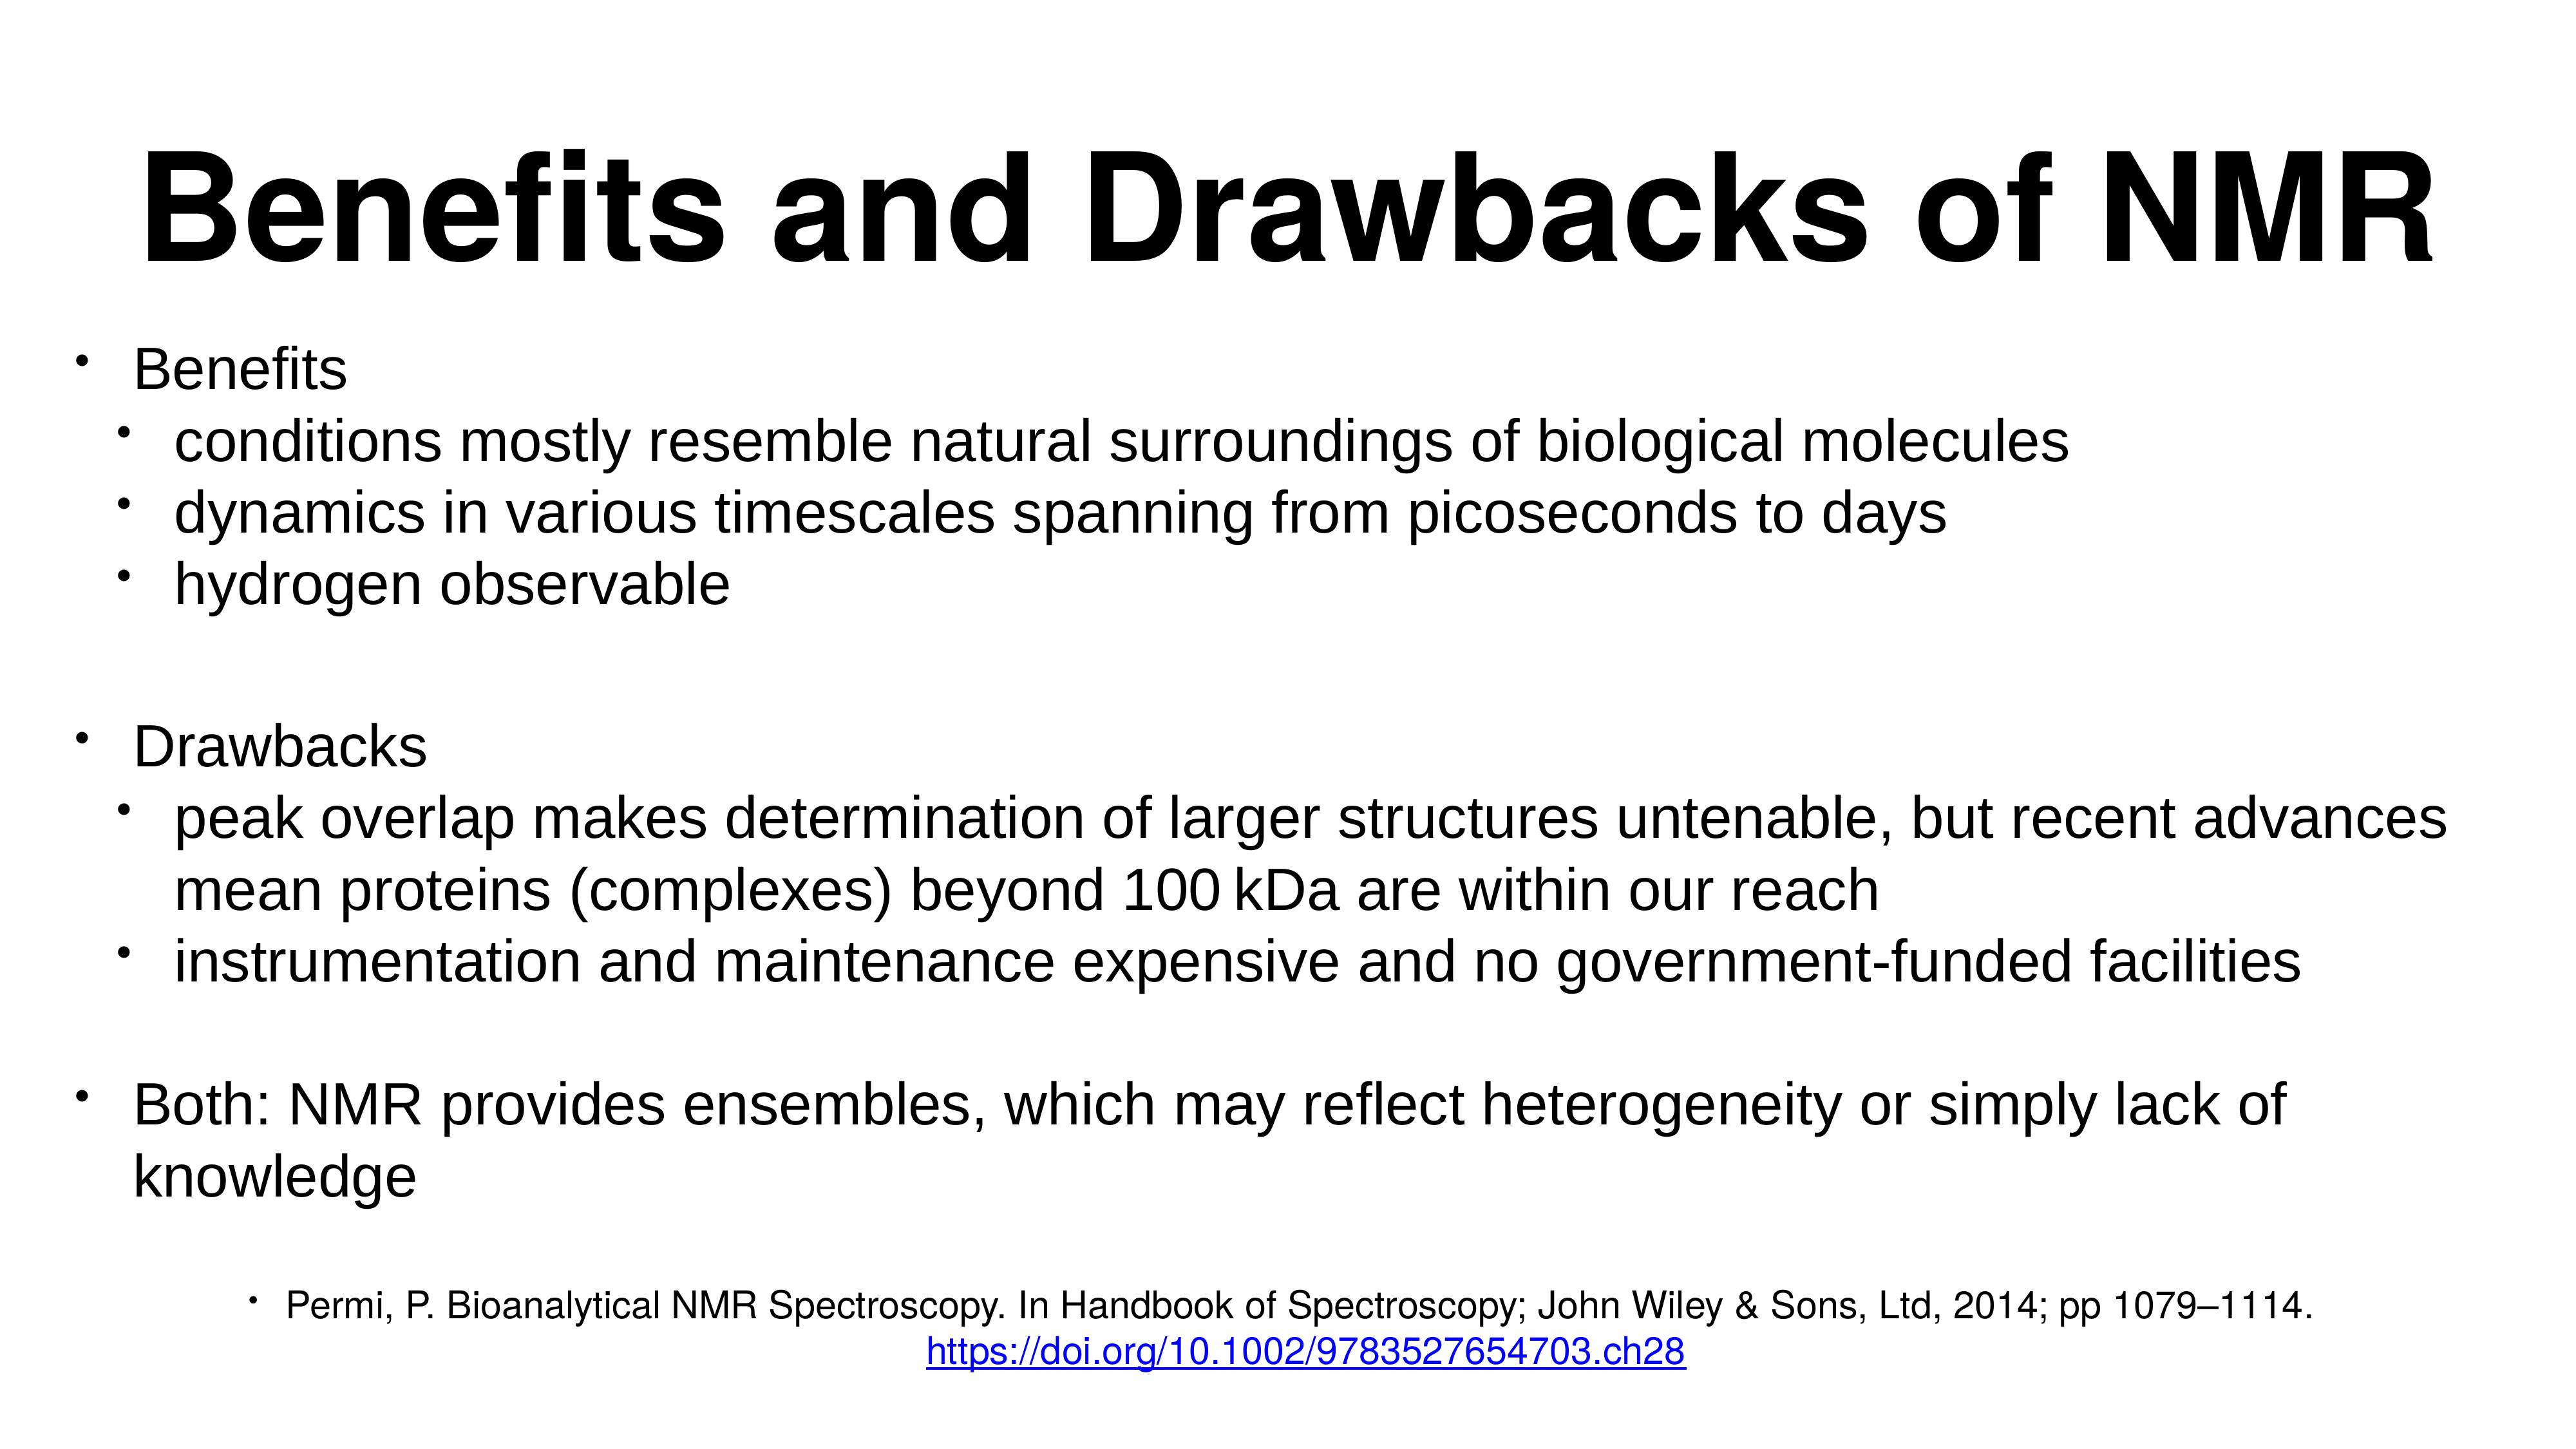

# Benefits and Drawbacks of NMR
Benefits
conditions mostly resemble natural surroundings of biological molecules
dynamics in various timescales spanning from picoseconds to days
hydrogen observable

Drawbacks
peak overlap makes determination of larger structures untenable, but recent advances mean proteins (complexes) beyond 100 kDa are within our reach
instrumentation and maintenance expensive and no government-funded facilities

Both: NMR provides ensembles, which may reflect heterogeneity or simply lack of knowledge

Permi, P. Bioanalytical NMR Spectroscopy. In Handbook of Spectroscopy; John Wiley & Sons, Ltd, 2014; pp 1079–1114. https://doi.org/10.1002/9783527654703.ch28
20